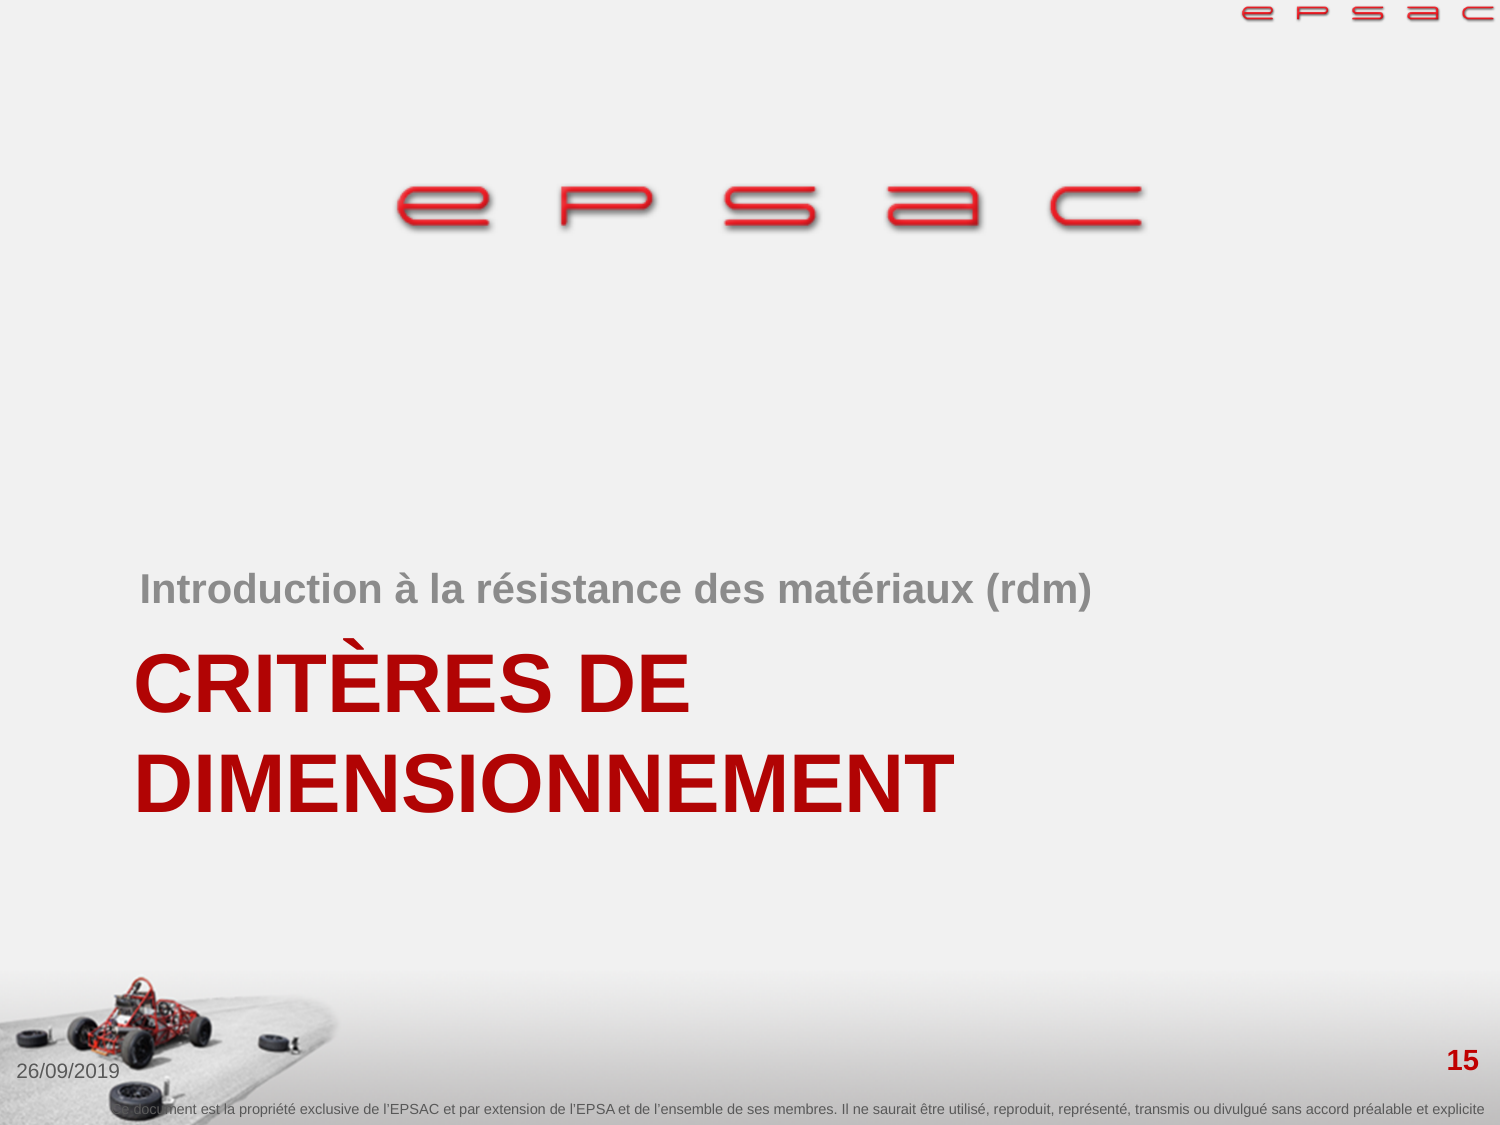

Introduction à la résistance des matériaux (rdm)
# Critères de dimensionnement
15
26/09/2019